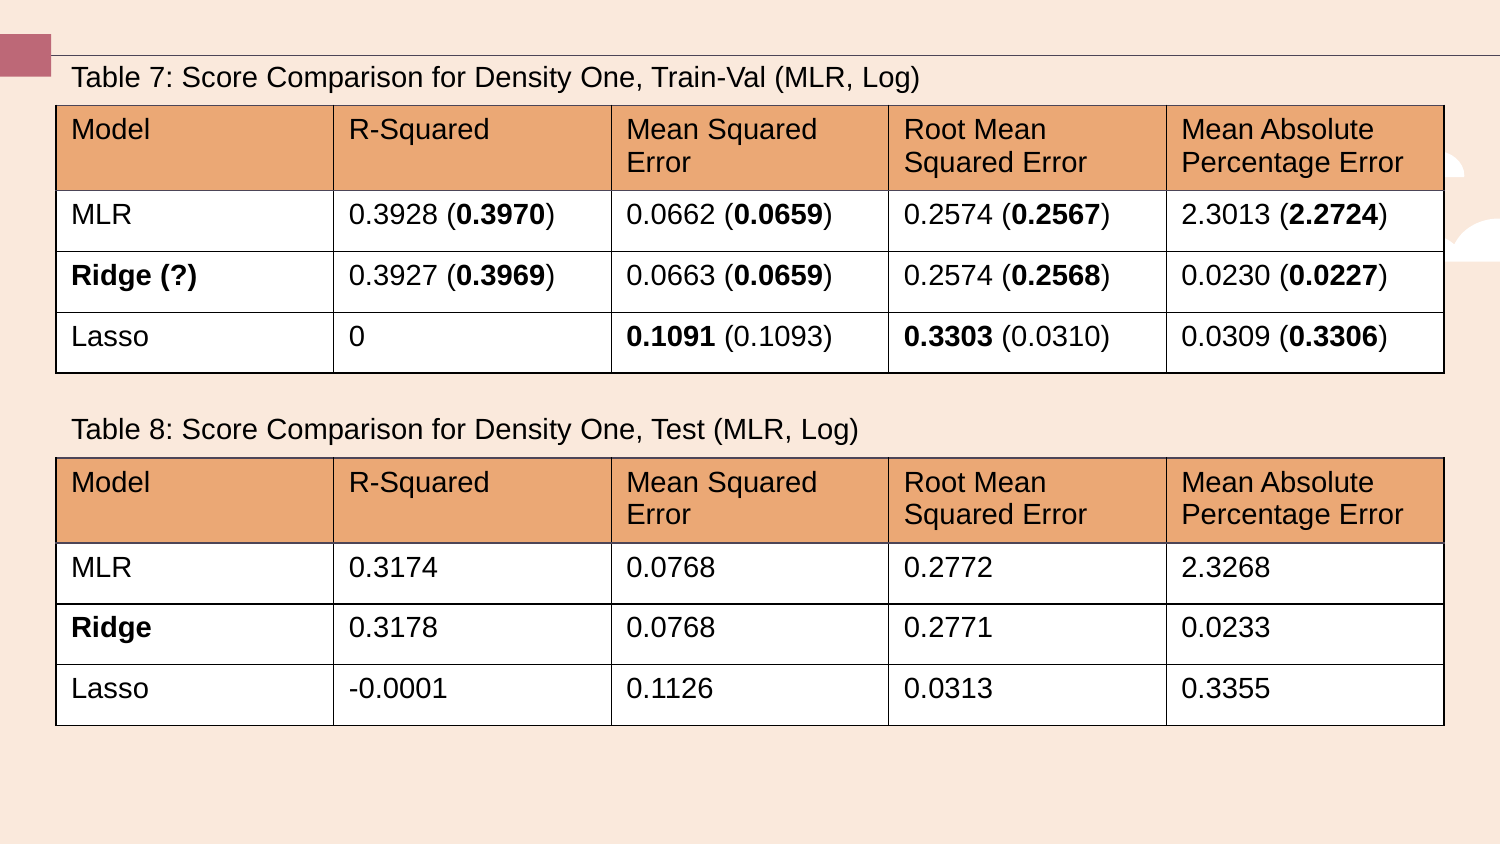

| Table 7: Score Comparison for Density One, Train-Val (MLR, Log) |  |  |  |  |
| --- | --- | --- | --- | --- |
| Model | R-Squared | Mean Squared Error | Root Mean Squared Error | Mean Absolute Percentage Error |
| MLR | 0.3928 (0.3970) | 0.0662 (0.0659) | 0.2574 (0.2567) | 2.3013 (2.2724) |
| Ridge (?) | 0.3927 (0.3969) | 0.0663 (0.0659) | 0.2574 (0.2568) | 0.0230 (0.0227) |
| Lasso | 0 | 0.1091 (0.1093) | 0.3303 (0.0310) | 0.0309 (0.3306) |
| Table 8: Score Comparison for Density One, Test (MLR, Log) |  |  |  |  |
| --- | --- | --- | --- | --- |
| Model | R-Squared | Mean Squared Error | Root Mean Squared Error | Mean Absolute Percentage Error |
| MLR | 0.3174 | 0.0768 | 0.2772 | 2.3268 |
| Ridge | 0.3178 | 0.0768 | 0.2771 | 0.0233 |
| Lasso | -0.0001 | 0.1126 | 0.0313 | 0.3355 |